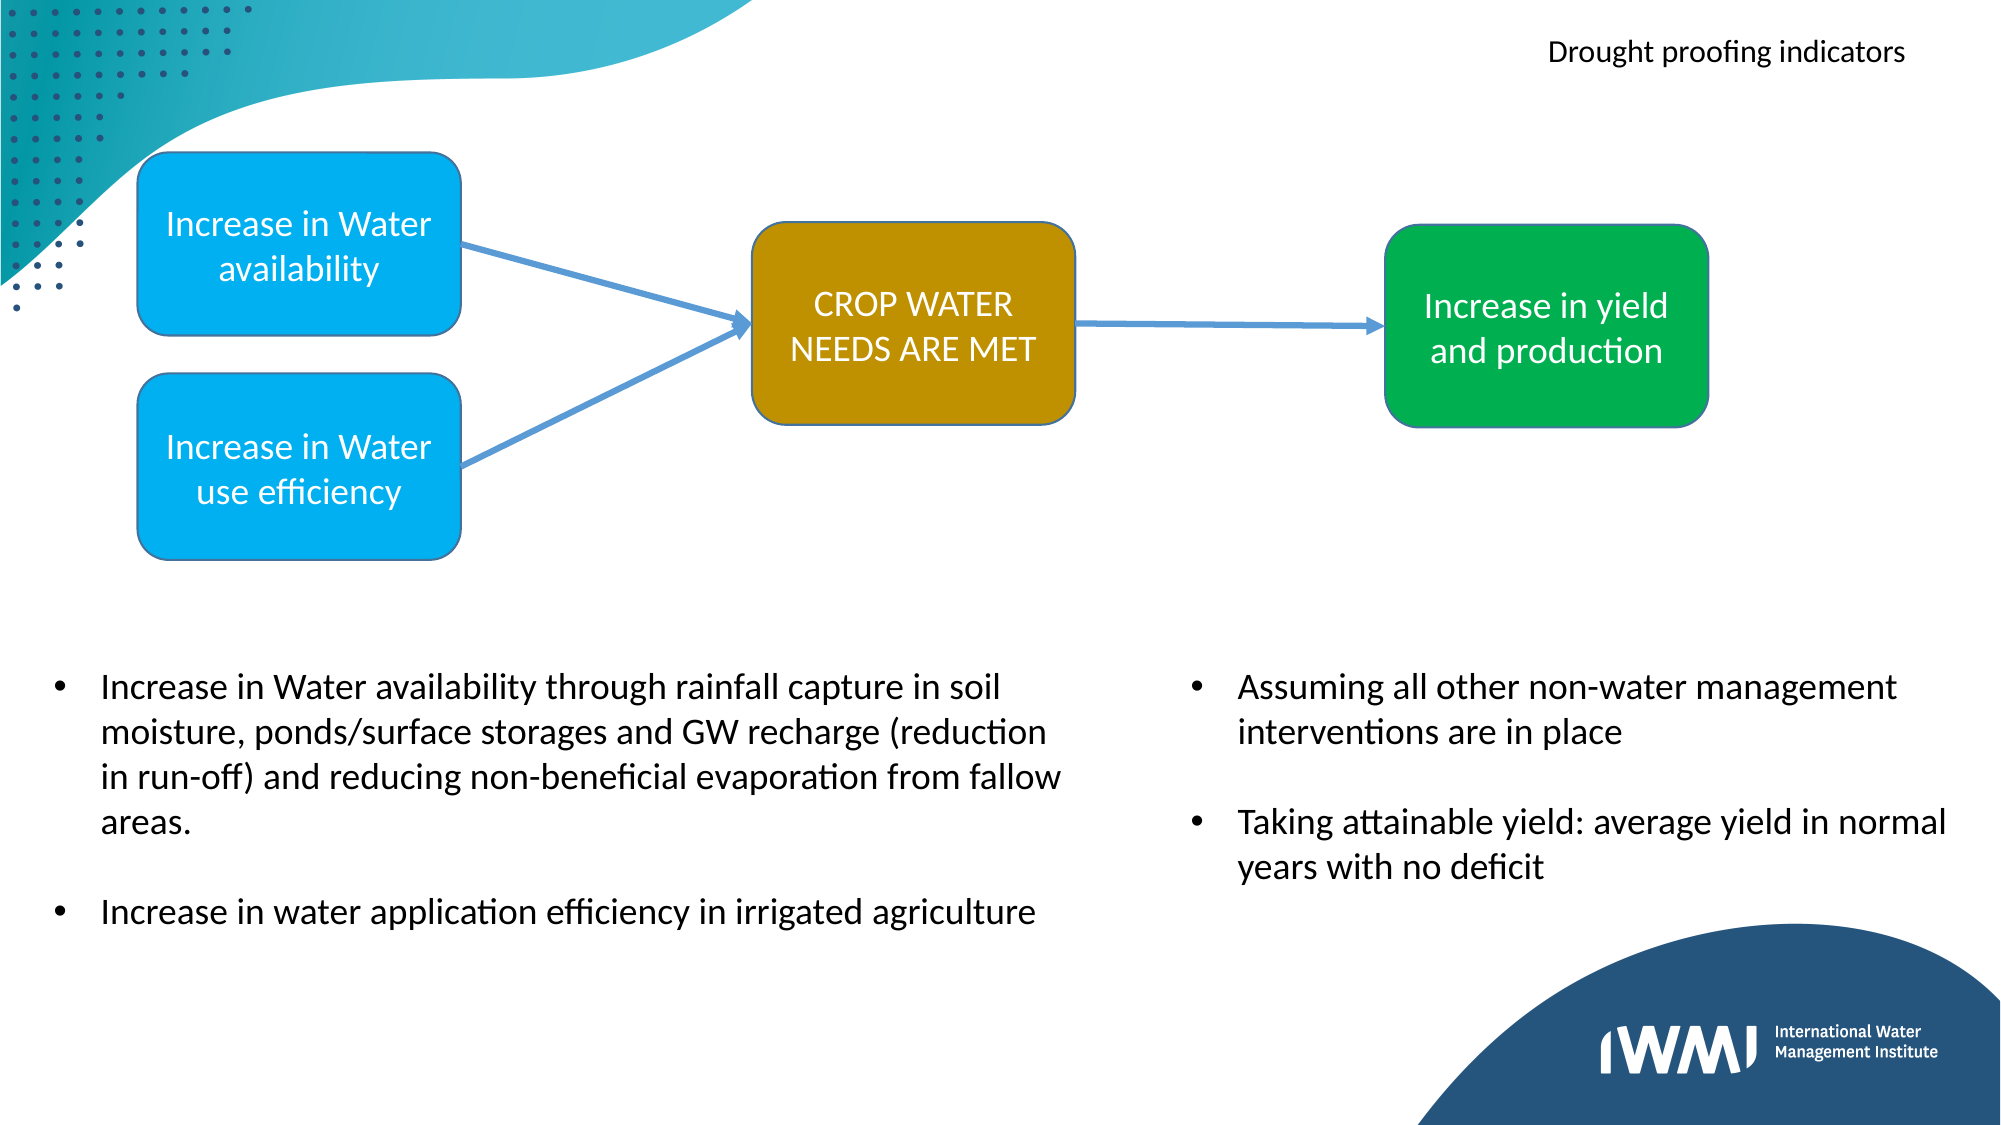

# Drought proofing indicators
Increase in Water availability
CROP WATER NEEDS ARE MET
Increase in yield and production
Increase in Water use efficiency
Increase in Water availability through rainfall capture in soil moisture, ponds/surface storages and GW recharge (reduction in run-off) and reducing non-beneficial evaporation from fallow areas.

Increase in water application efficiency in irrigated agriculture
Assuming all other non-water management interventions are in place

Taking attainable yield: average yield in normal years with no deficit